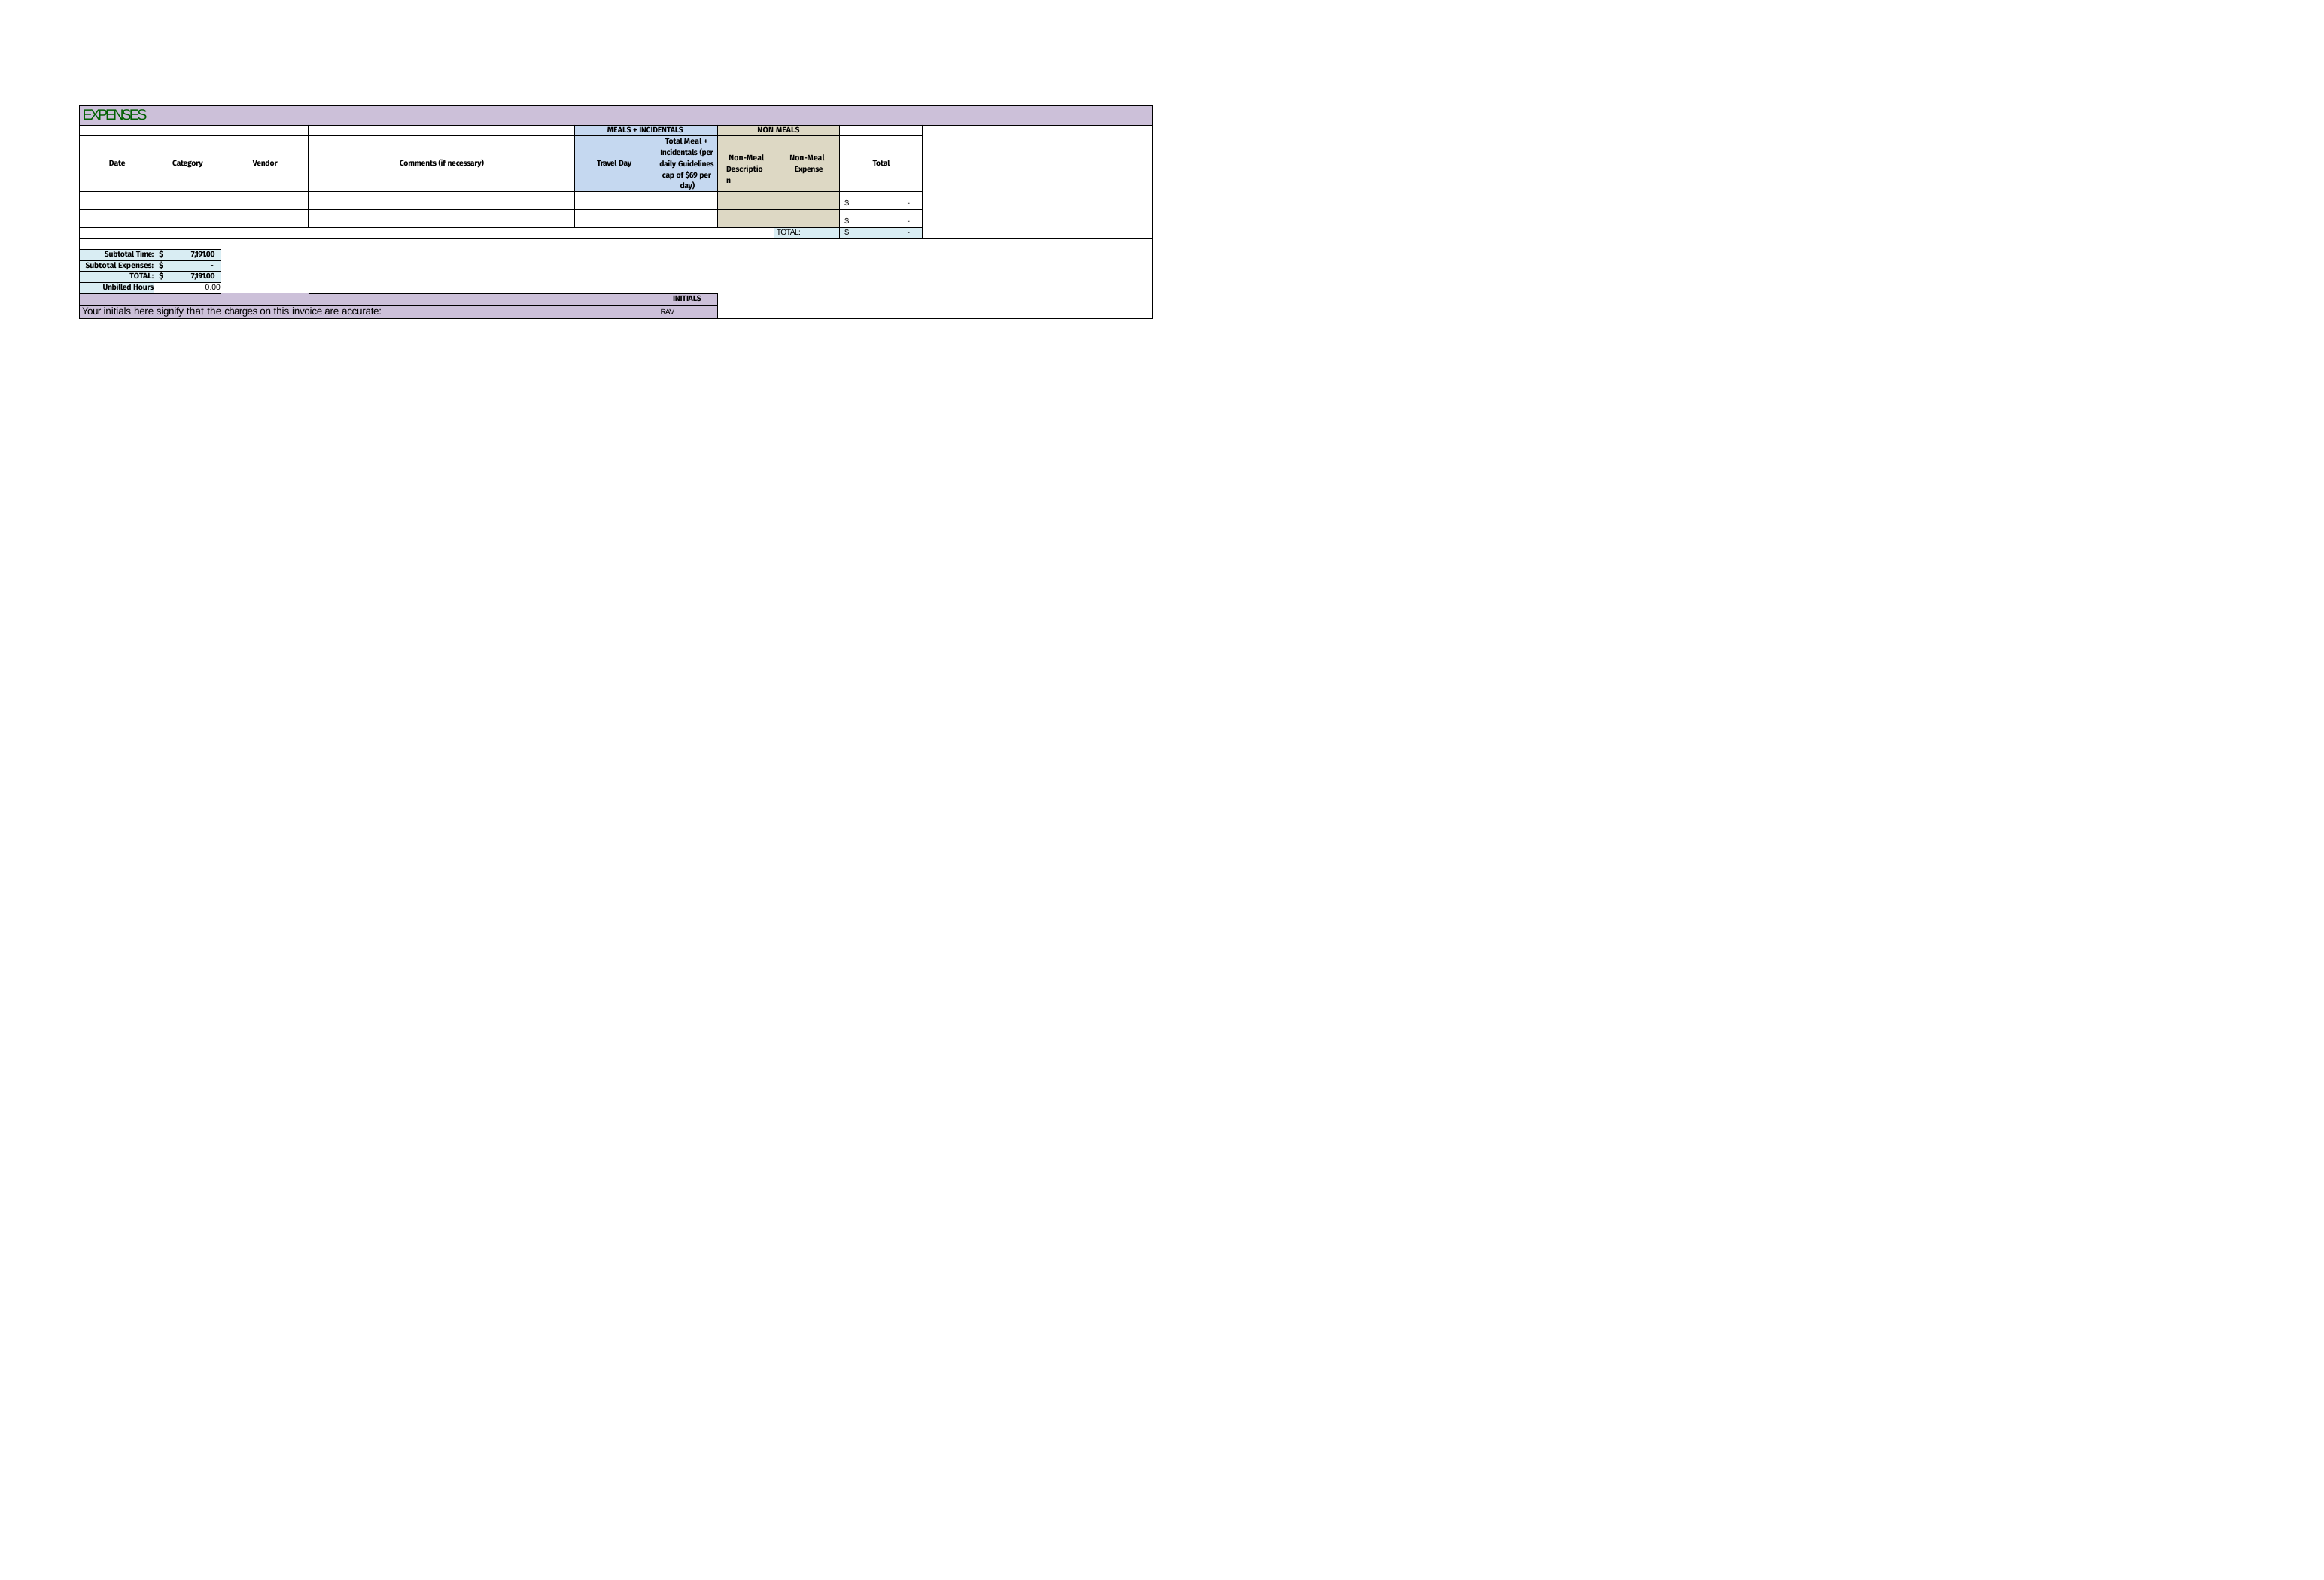

| EXPENSES |  |  |  |  |  |  |  |  |  |
| --- | --- | --- | --- | --- | --- | --- | --- | --- | --- |
|  |  |  |  | MEALS + INCIDENTALS |  | NON MEALS |  |  |  |
| Date | Category | Vendor | Comments (if necessary) | Travel Day | Total Meal + Incidentals (per daily Guidelines cap of $69 per day) | Non-Meal Description | Non-Meal Expense | Total |  |
|  |  |  |  |  |  |  |  | $ - |  |
|  |  |  |  |  |  |  |  | $ - |  |
|  |  |  |  |  |  |  | TOTAL: | $ - |  |
|  |  |  |  |  |  |  |  |  |  |
| Subtotal Time: | $ 7,191.00 |  |  |  |  |  |  |  |  |
| Subtotal Expenses: | $ - |  |  |  |  |  |  |  |  |
| TOTAL: | $ 7,191.00 |  |  |  |  |  |  |  |  |
| Unbilled Hours | 0.00 |  |  |  |  |  |  |  |  |
|  |  |  |  |  | INITIALS |  |  |  |  |
| Your initials here signify that the charges on this invoice are accurate: |  |  |  |  | RAV |  |  |  |  |